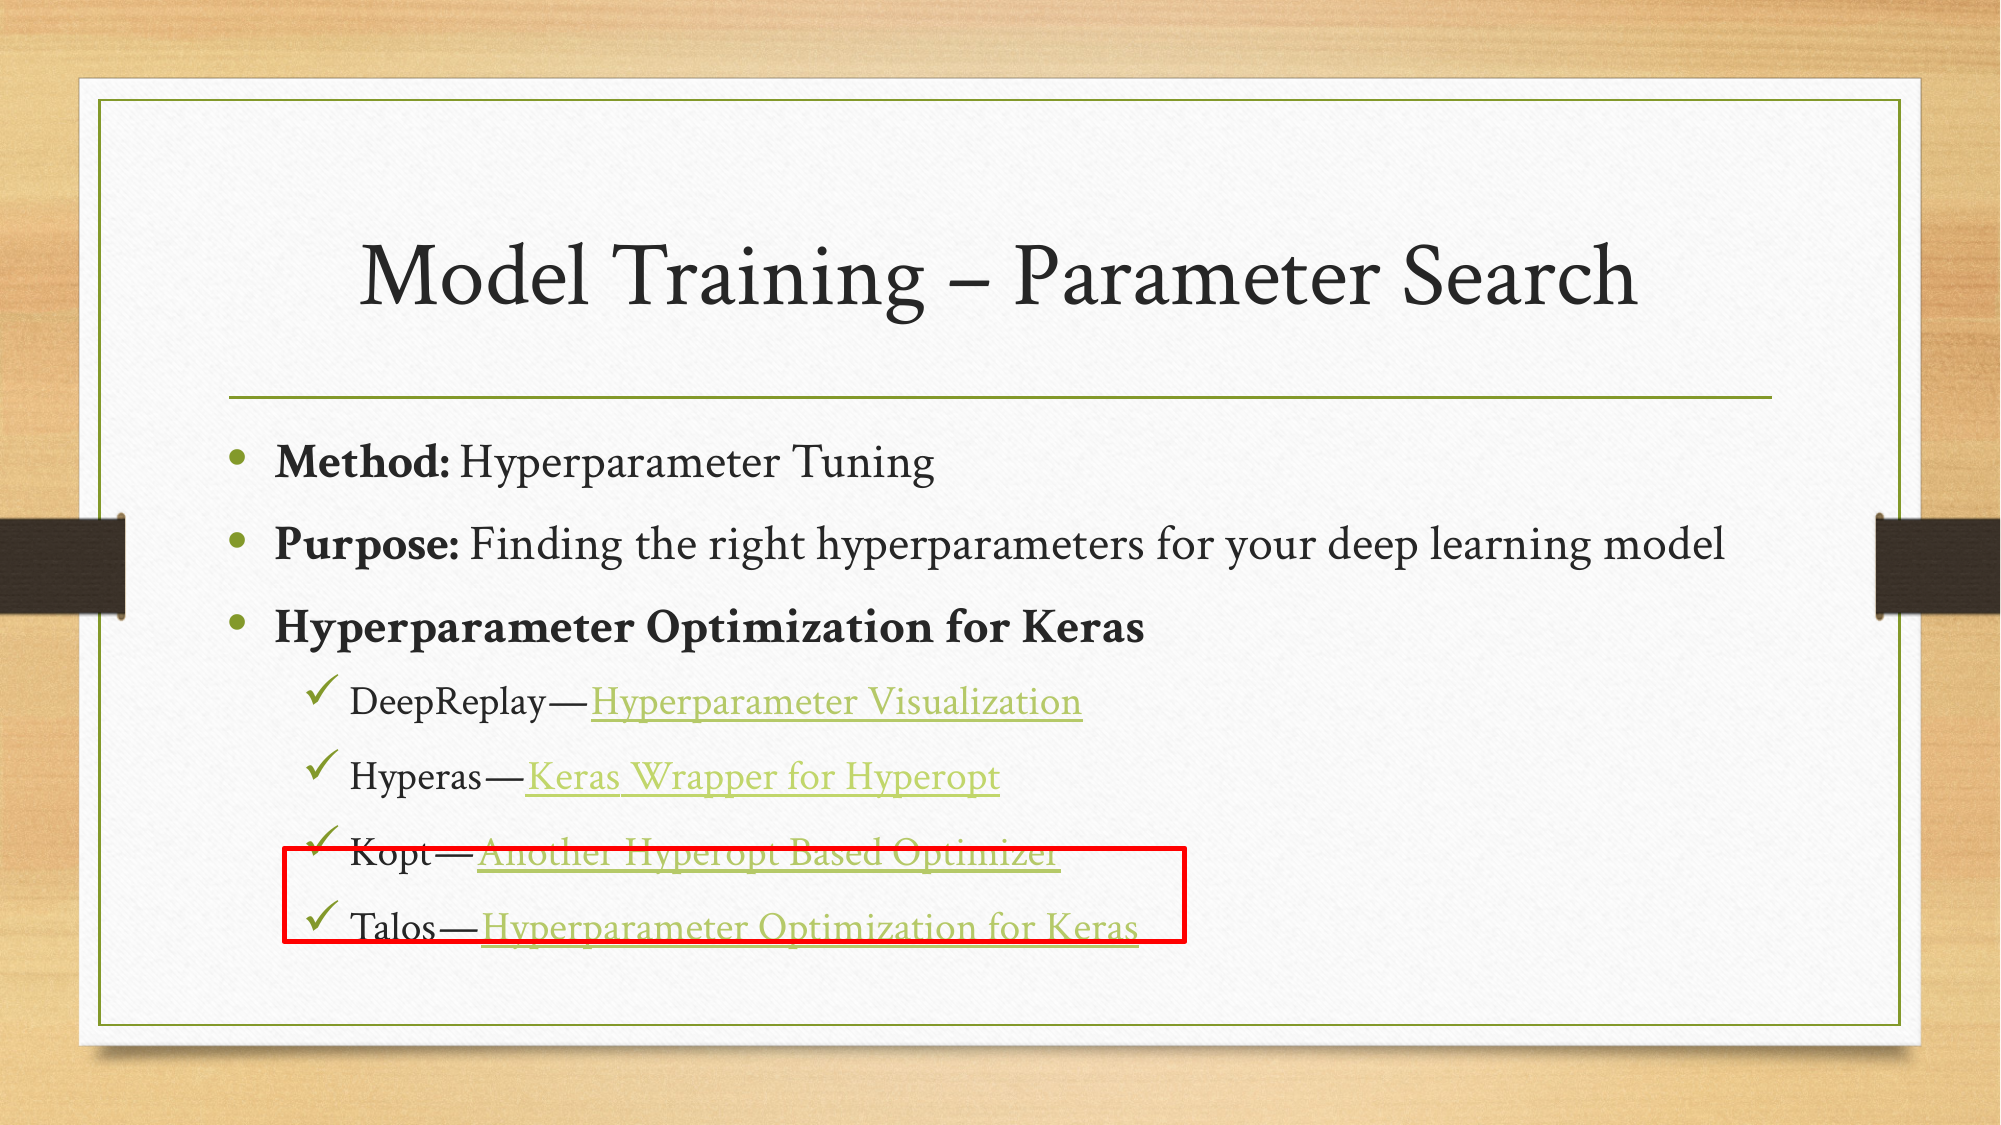

# Model Training – Parameter Search
Method: Hyperparameter Tuning
Purpose: Finding the right hyperparameters for your deep learning model
Hyperparameter Optimization for Keras
DeepReplay — Hyperparameter Visualization
Hyperas — Keras Wrapper for Hyperopt
Kopt — Another Hyperopt Based Optimizer
Talos — Hyperparameter Optimization for Keras